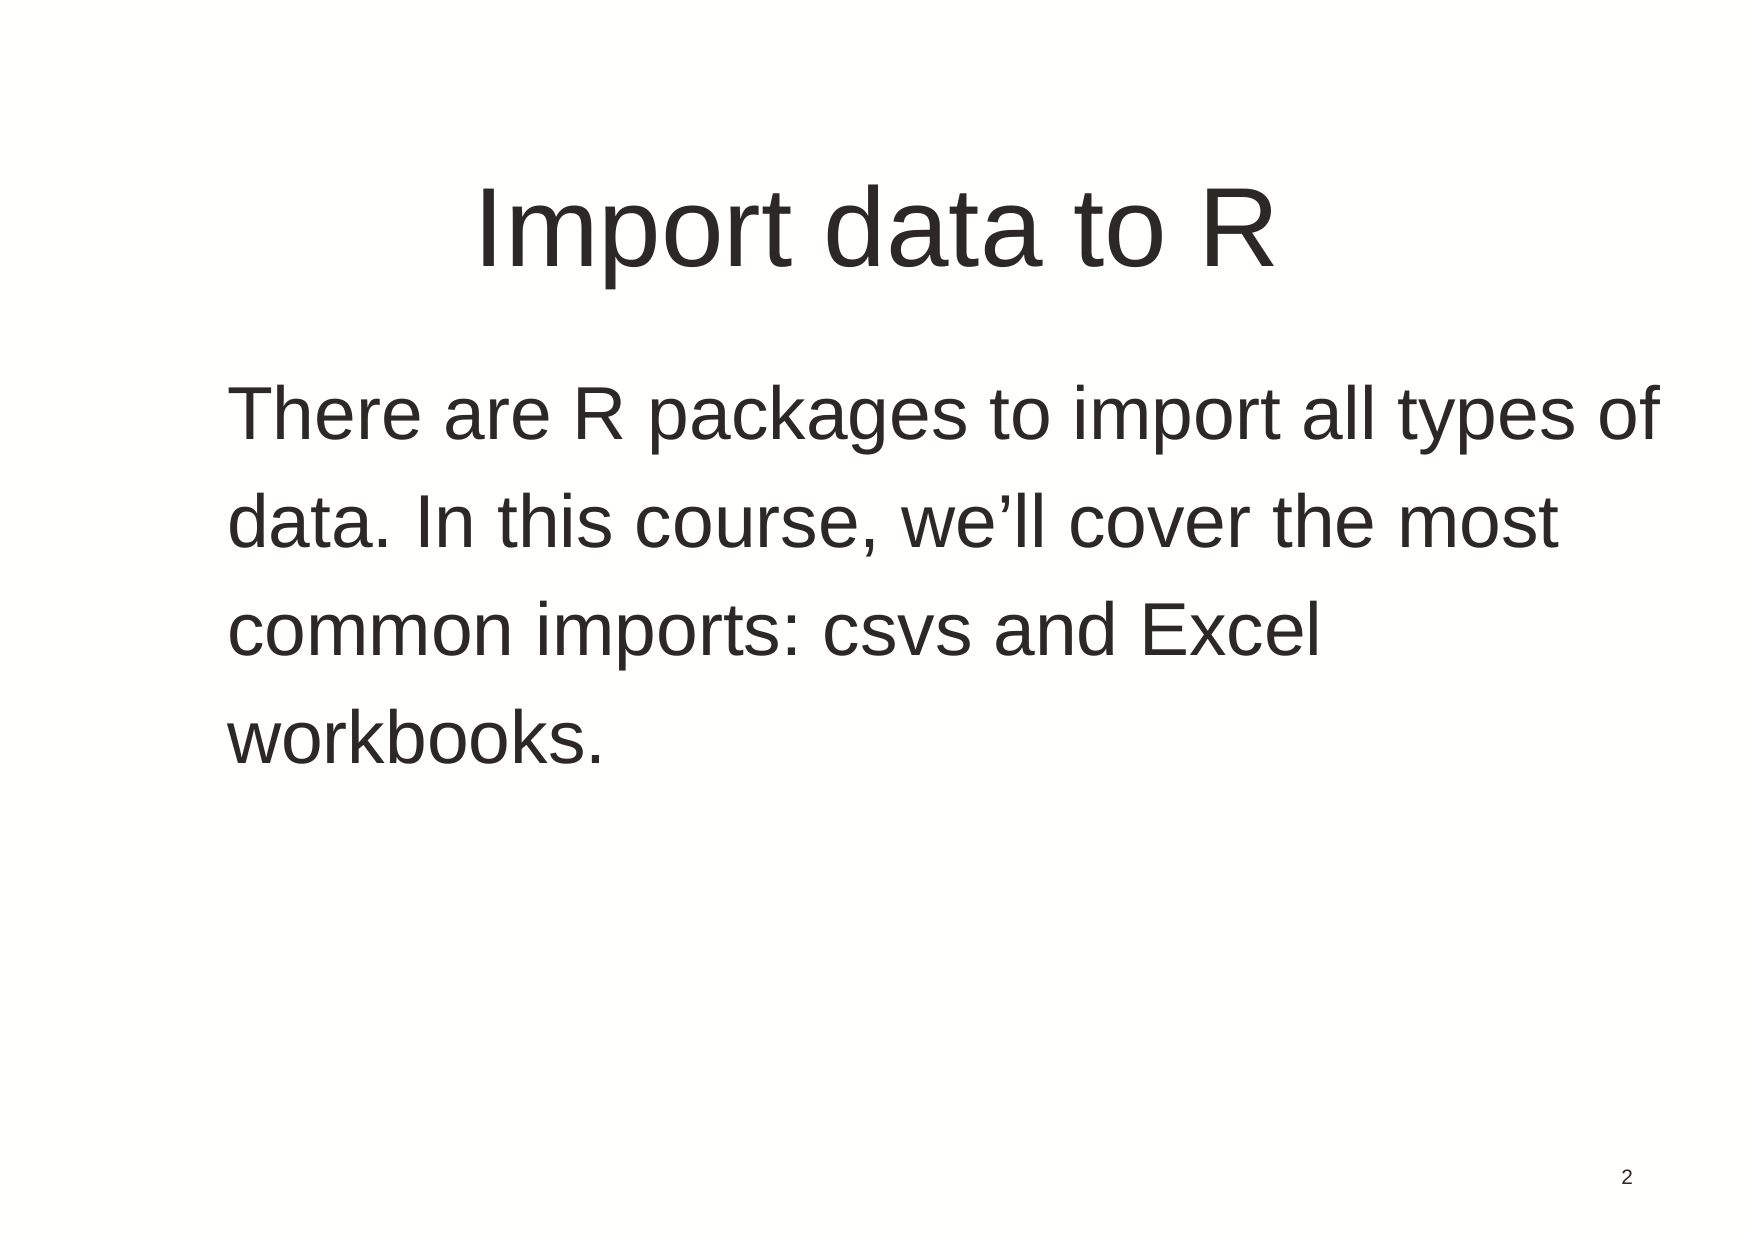

# Import data to R
There are R packages to import all types of data. In this course, we’ll cover the most common imports: csvs and Excel workbooks.
2